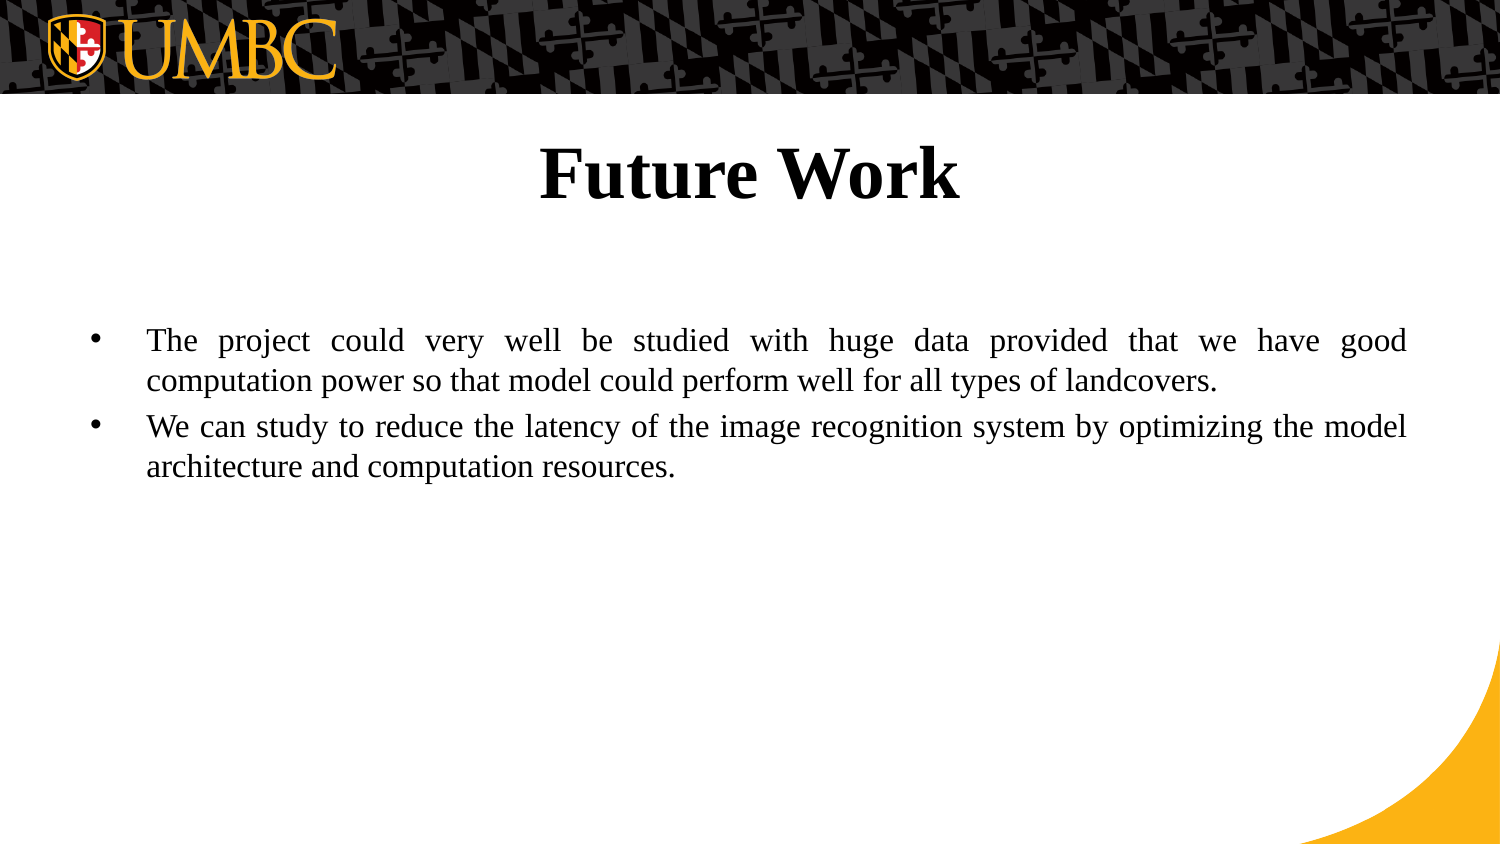

# Future Work

The project could very well be studied with huge data provided that we have good computation power so that model could perform well for all types of landcovers.
We can study to reduce the latency of the image recognition system by optimizing the model architecture and computation resources.